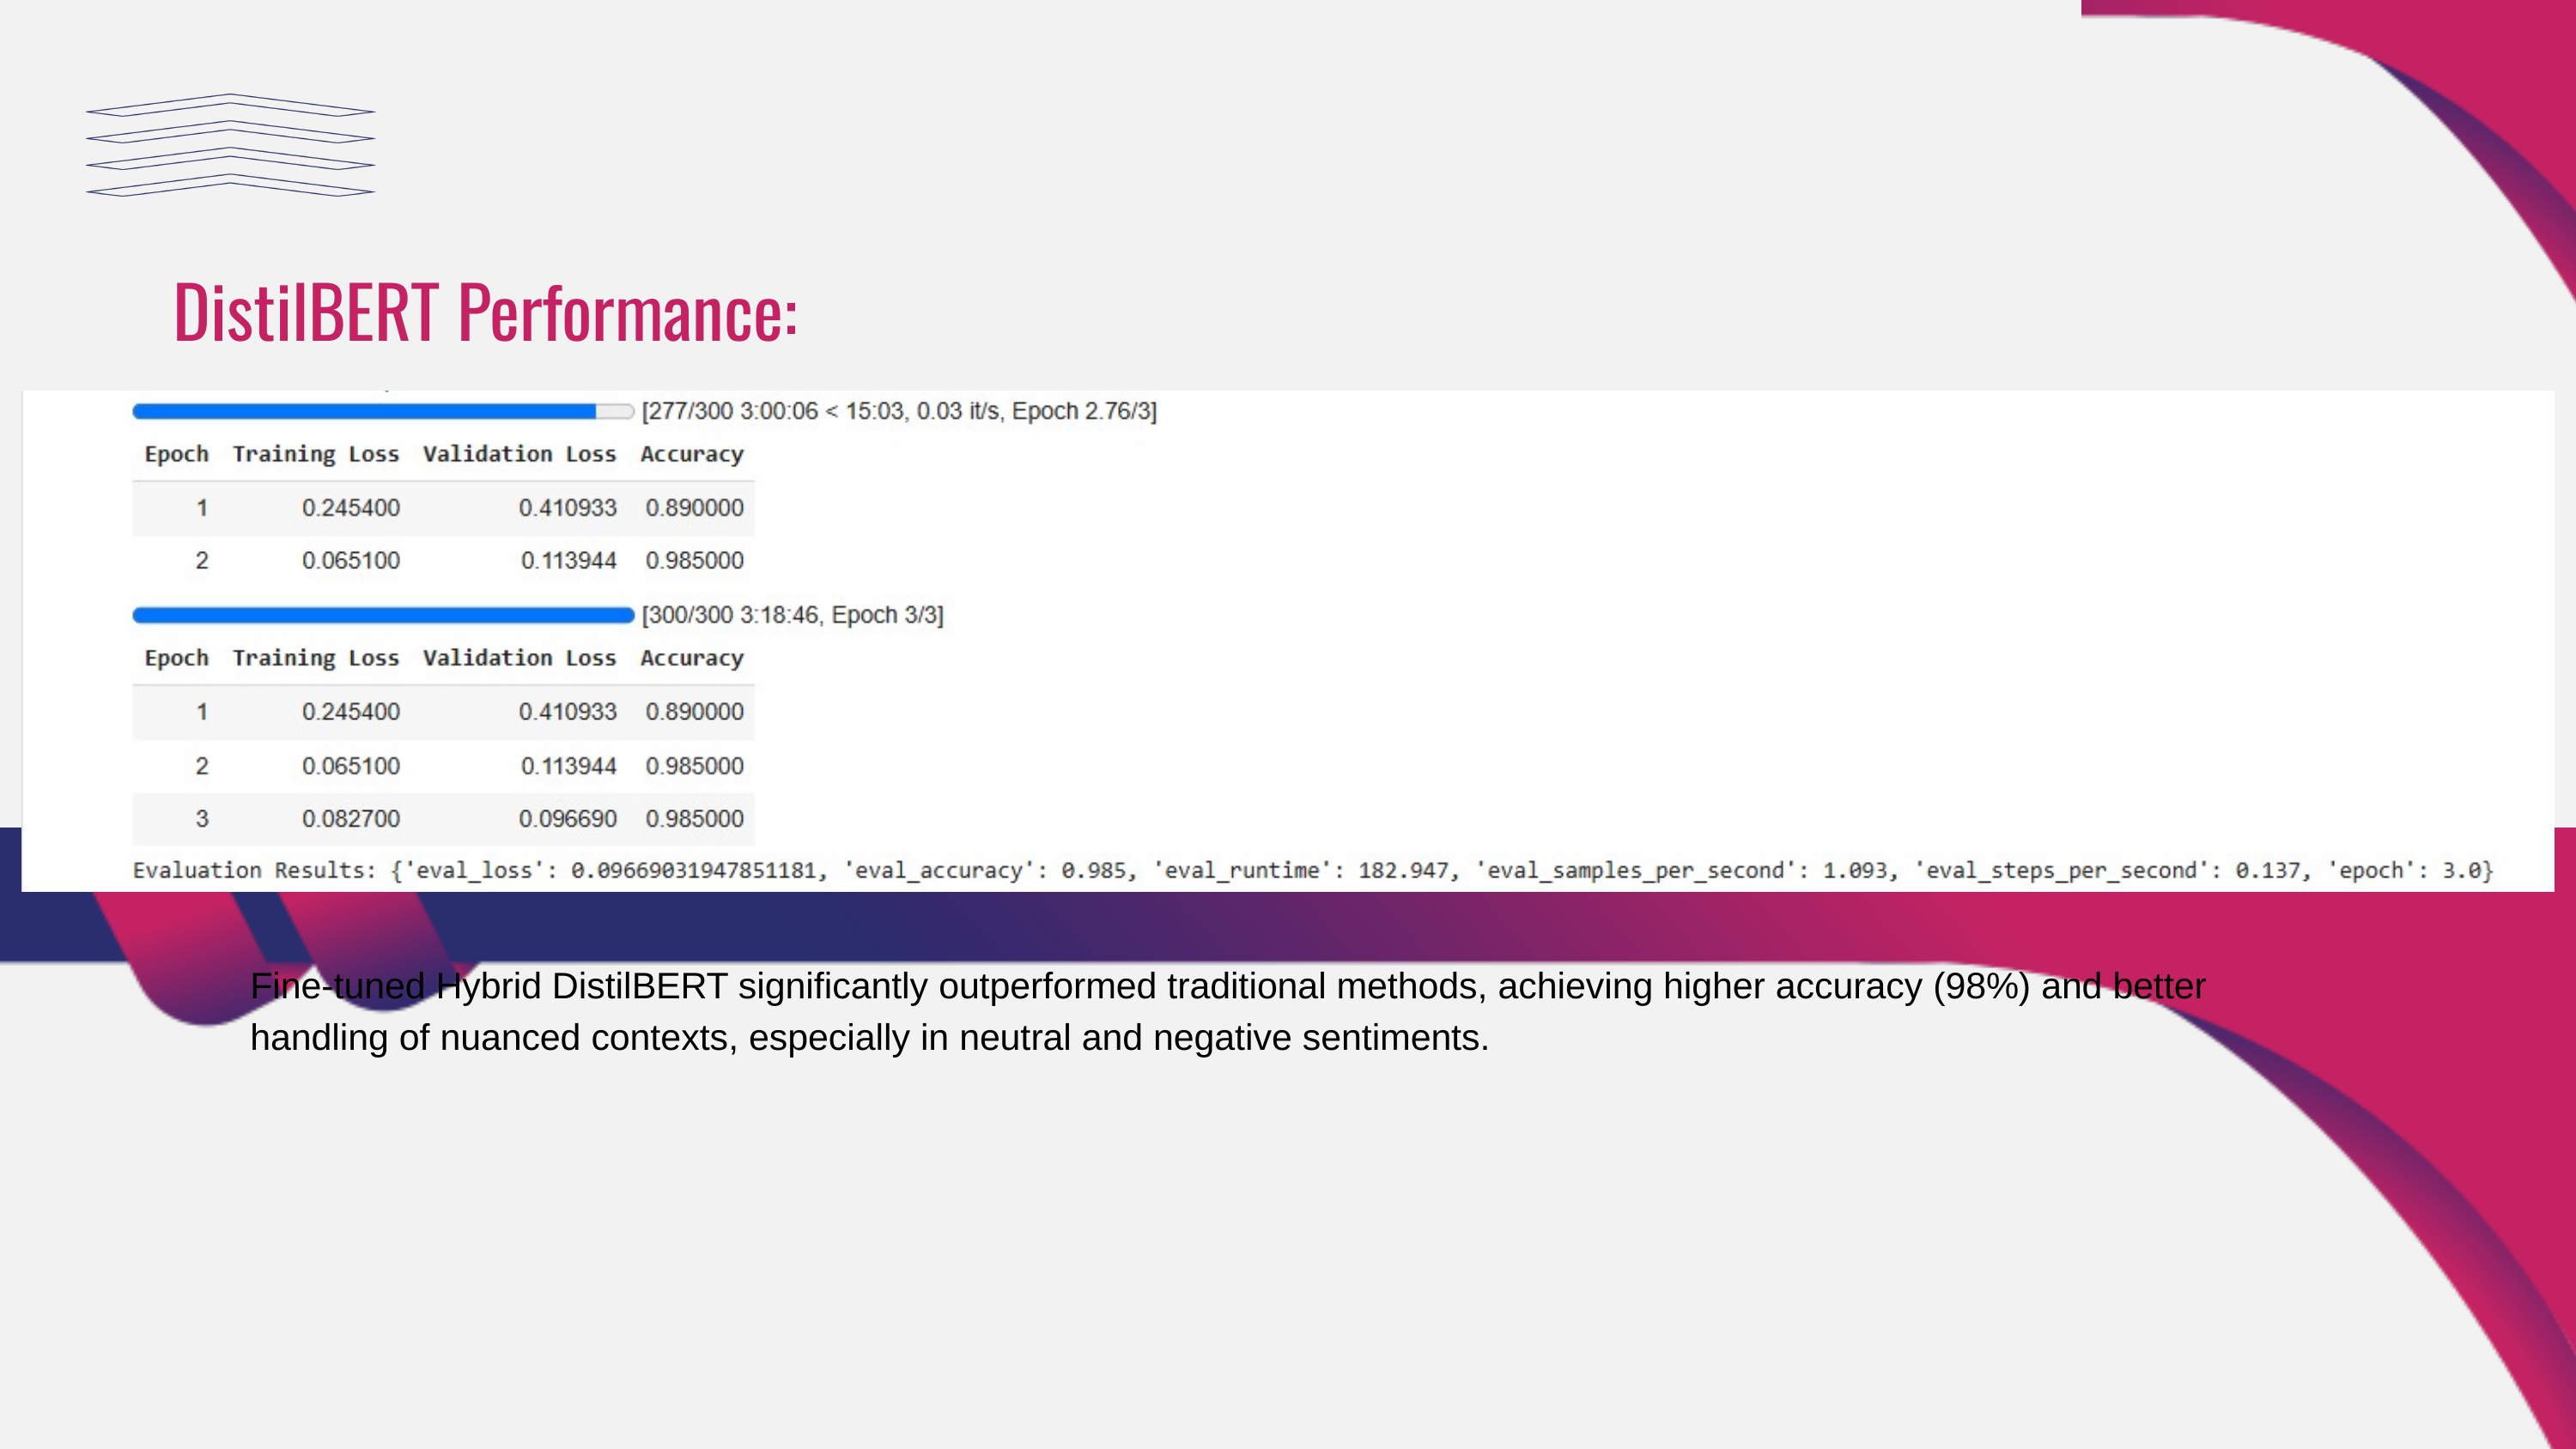

DistilBERT Performance:

Fine-tuned Hybrid DistilBERT significantly outperformed traditional methods, achieving higher accuracy (98%) and better handling of nuanced contexts, especially in neutral and negative sentiments.